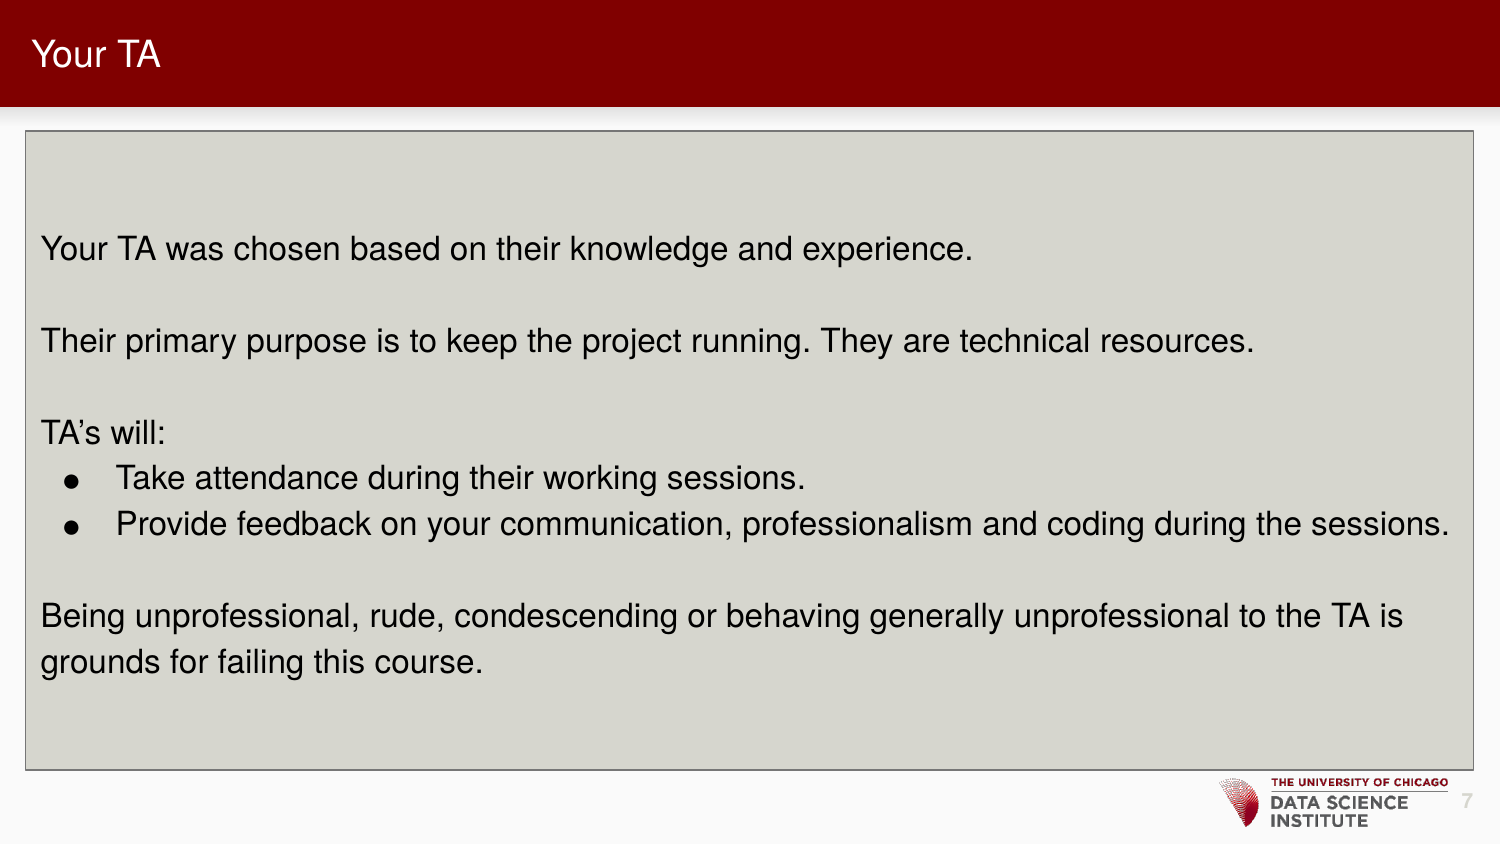

# Your TA
Your TA was chosen based on their knowledge and experience.

Their primary purpose is to keep the project running. They are technical resources.

TA’s will:
Take attendance during their working sessions.
Provide feedback on your communication, professionalism and coding during the sessions.

Being unprofessional, rude, condescending or behaving generally unprofessional to the TA is grounds for failing this course.
7